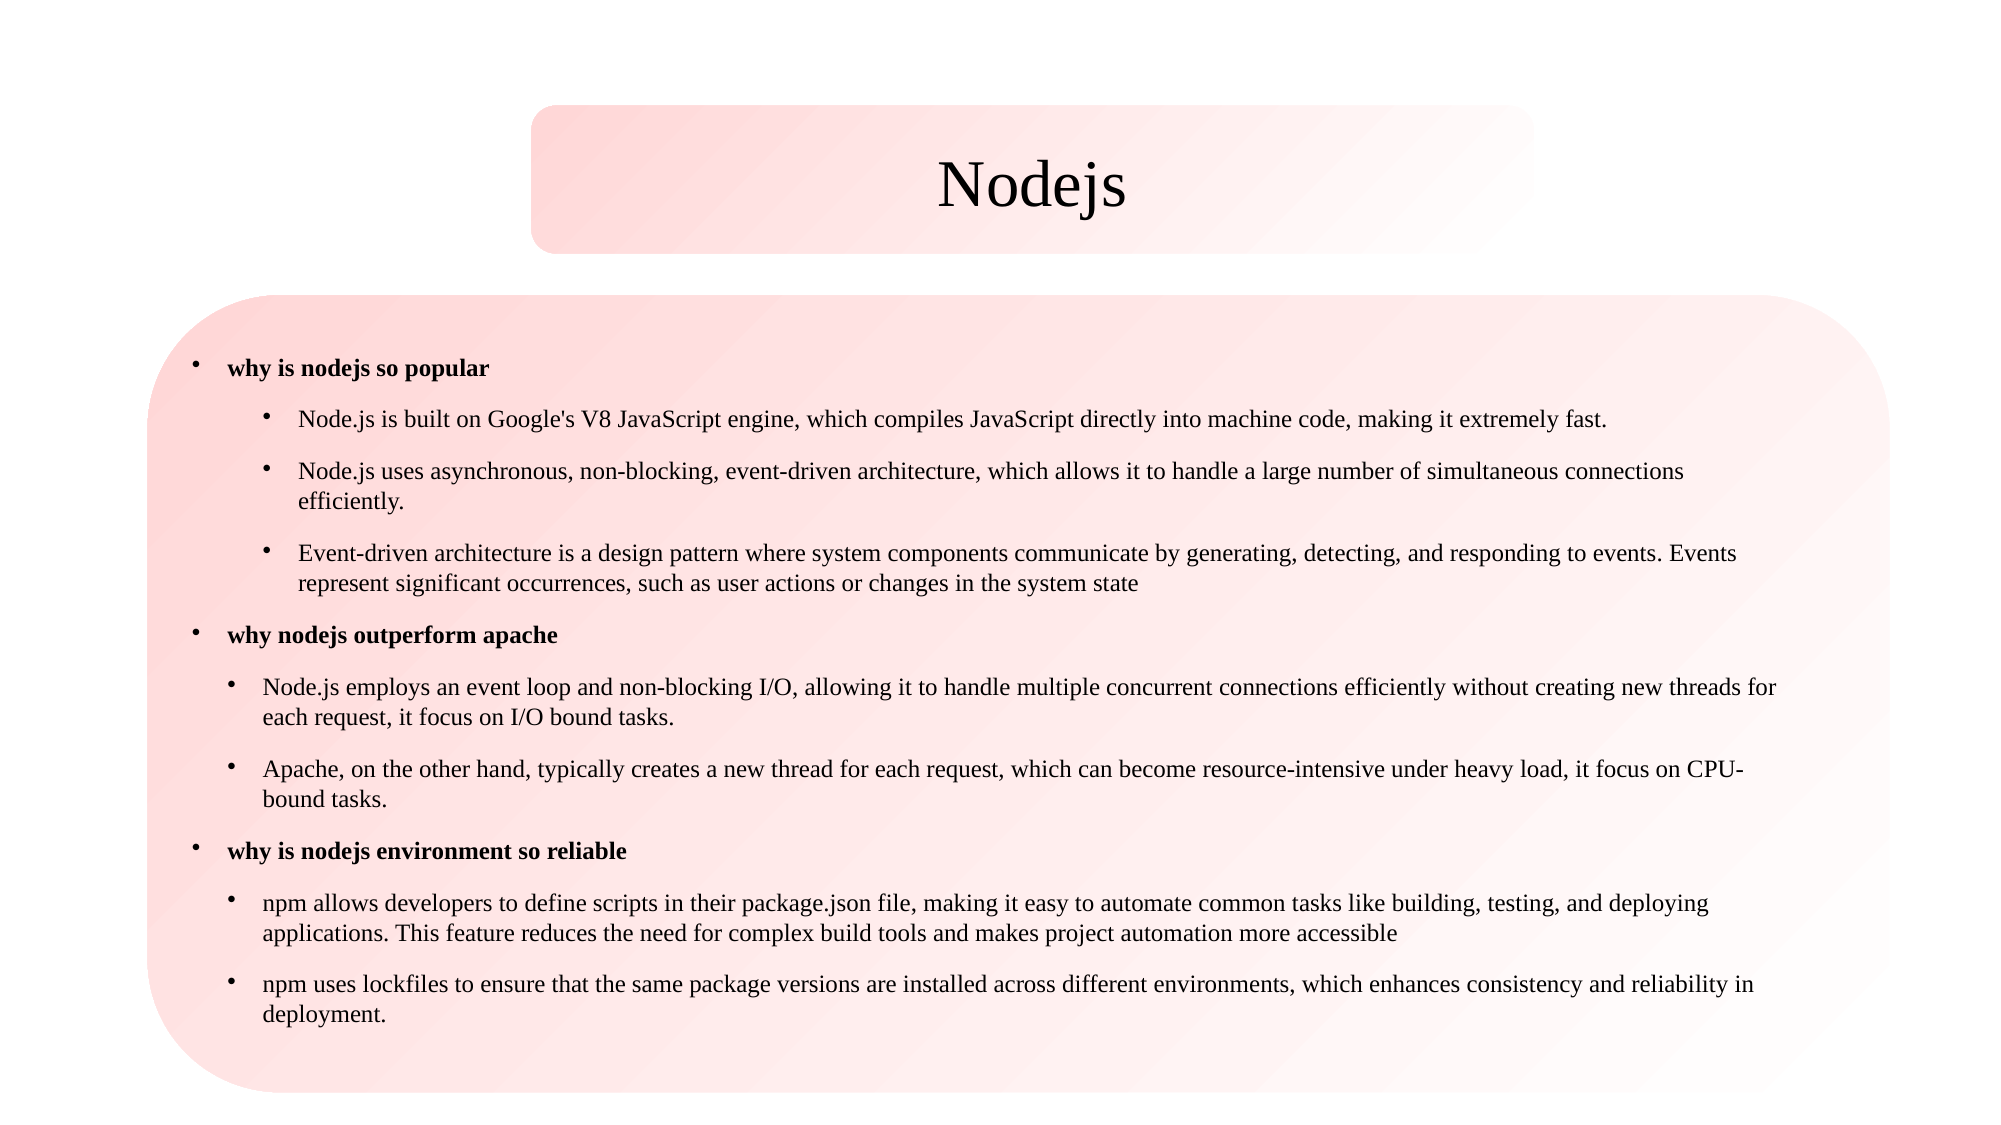

Nodejs

why is nodejs so popular
Node.js is built on Google's V8 JavaScript engine, which compiles JavaScript directly into machine code, making it extremely fast.
Node.js uses asynchronous, non-blocking, event-driven architecture, which allows it to handle a large number of simultaneous connections efficiently.
Event-driven architecture is a design pattern where system components communicate by generating, detecting, and responding to events. Events represent significant occurrences, such as user actions or changes in the system state
why nodejs outperform apache
Node.js employs an event loop and non-blocking I/O, allowing it to handle multiple concurrent connections efficiently without creating new threads for each request, it focus on I/O bound tasks.
Apache, on the other hand, typically creates a new thread for each request, which can become resource-intensive under heavy load, it focus on CPU-bound tasks.
why is nodejs environment so reliable
npm allows developers to define scripts in their package.json file, making it easy to automate common tasks like building, testing, and deploying applications. This feature reduces the need for complex build tools and makes project automation more accessible
npm uses lockfiles to ensure that the same package versions are installed across different environments, which enhances consistency and reliability in deployment.